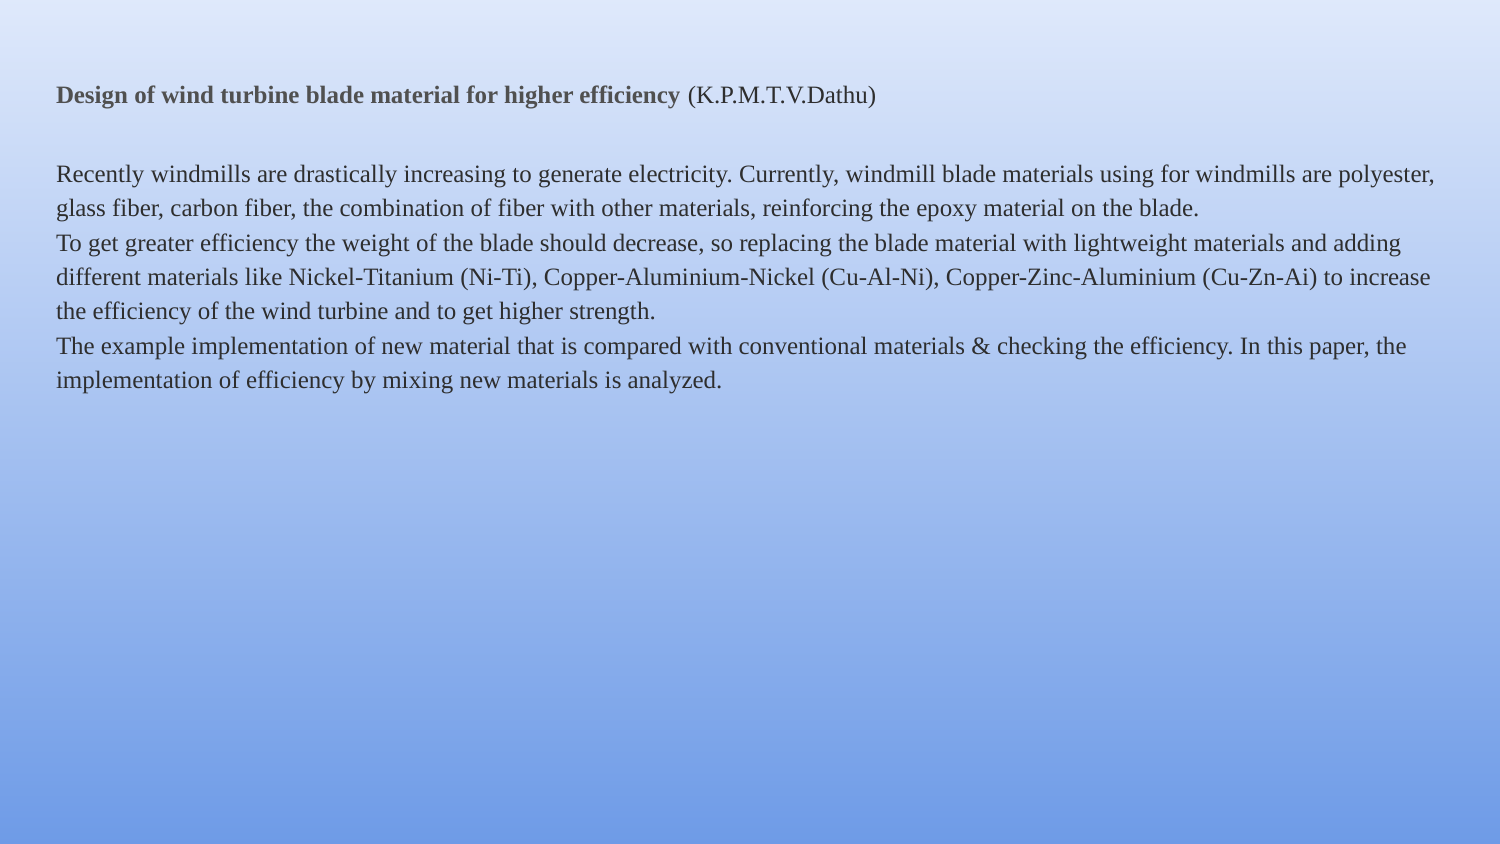

Design of wind turbine blade material for higher efficiency (K.P.M.T.V.Dathu)

Recently windmills are drastically increasing to generate electricity. Currently, windmill blade materials using for windmills are polyester, glass fiber, carbon fiber, the combination of fiber with other materials, reinforcing the epoxy material on the blade.
To get greater efficiency the weight of the blade should decrease, so replacing the blade material with lightweight materials and adding different materials like Nickel-Titanium (Ni-Ti), Copper-Aluminium-Nickel (Cu-Al-Ni), Copper-Zinc-Aluminium (Cu-Zn-Ai) to increase the efficiency of the wind turbine and to get higher strength.
The example implementation of new material that is compared with conventional materials & checking the efficiency. In this paper, the implementation of efficiency by mixing new materials is analyzed.